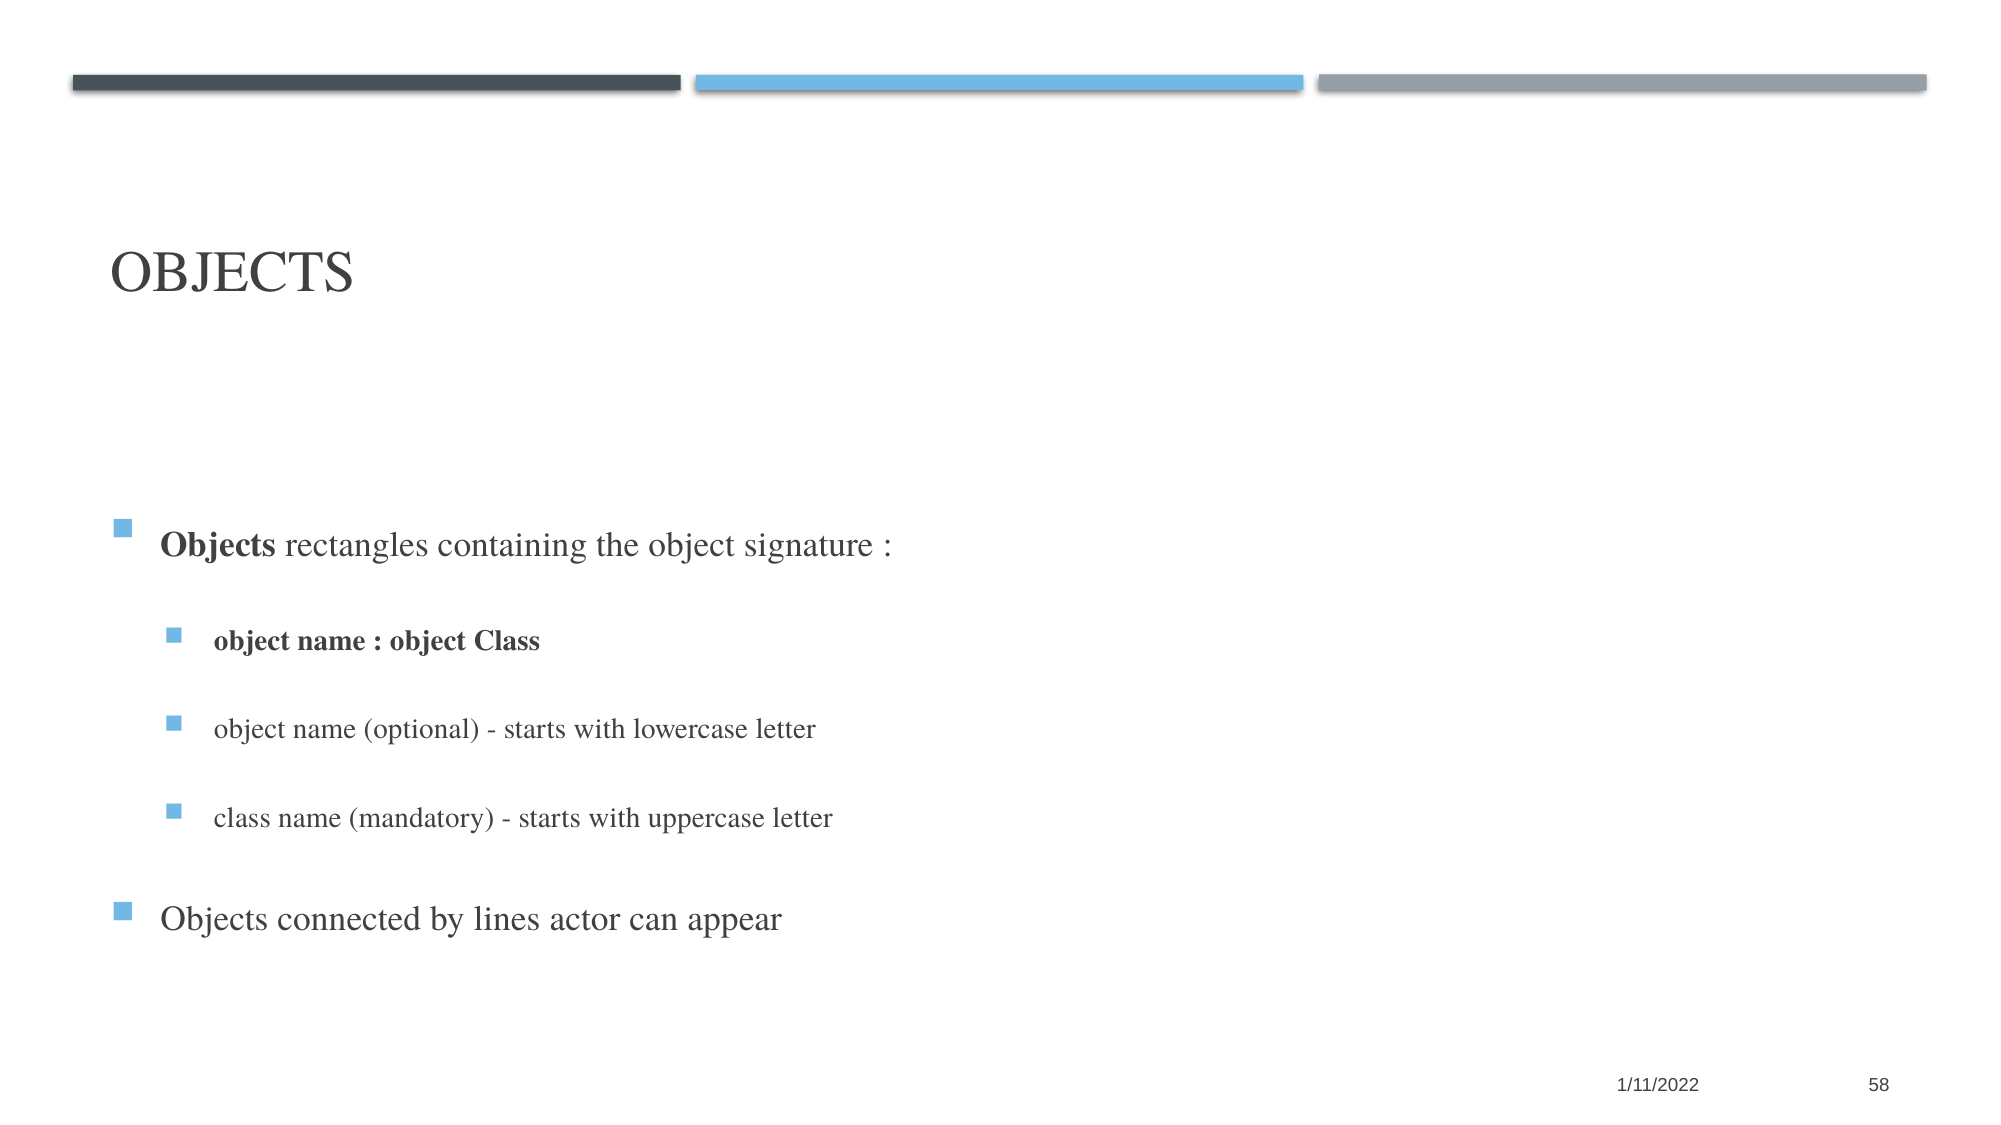

# Objects
Objects­ rectangles containing the object signature­ :
object name : object Class
object name (optional) - starts with lowercase letter
class name (mandatory) - starts with uppercase letter
Objects connected by lines­ actor can appear
1/11/2022
58